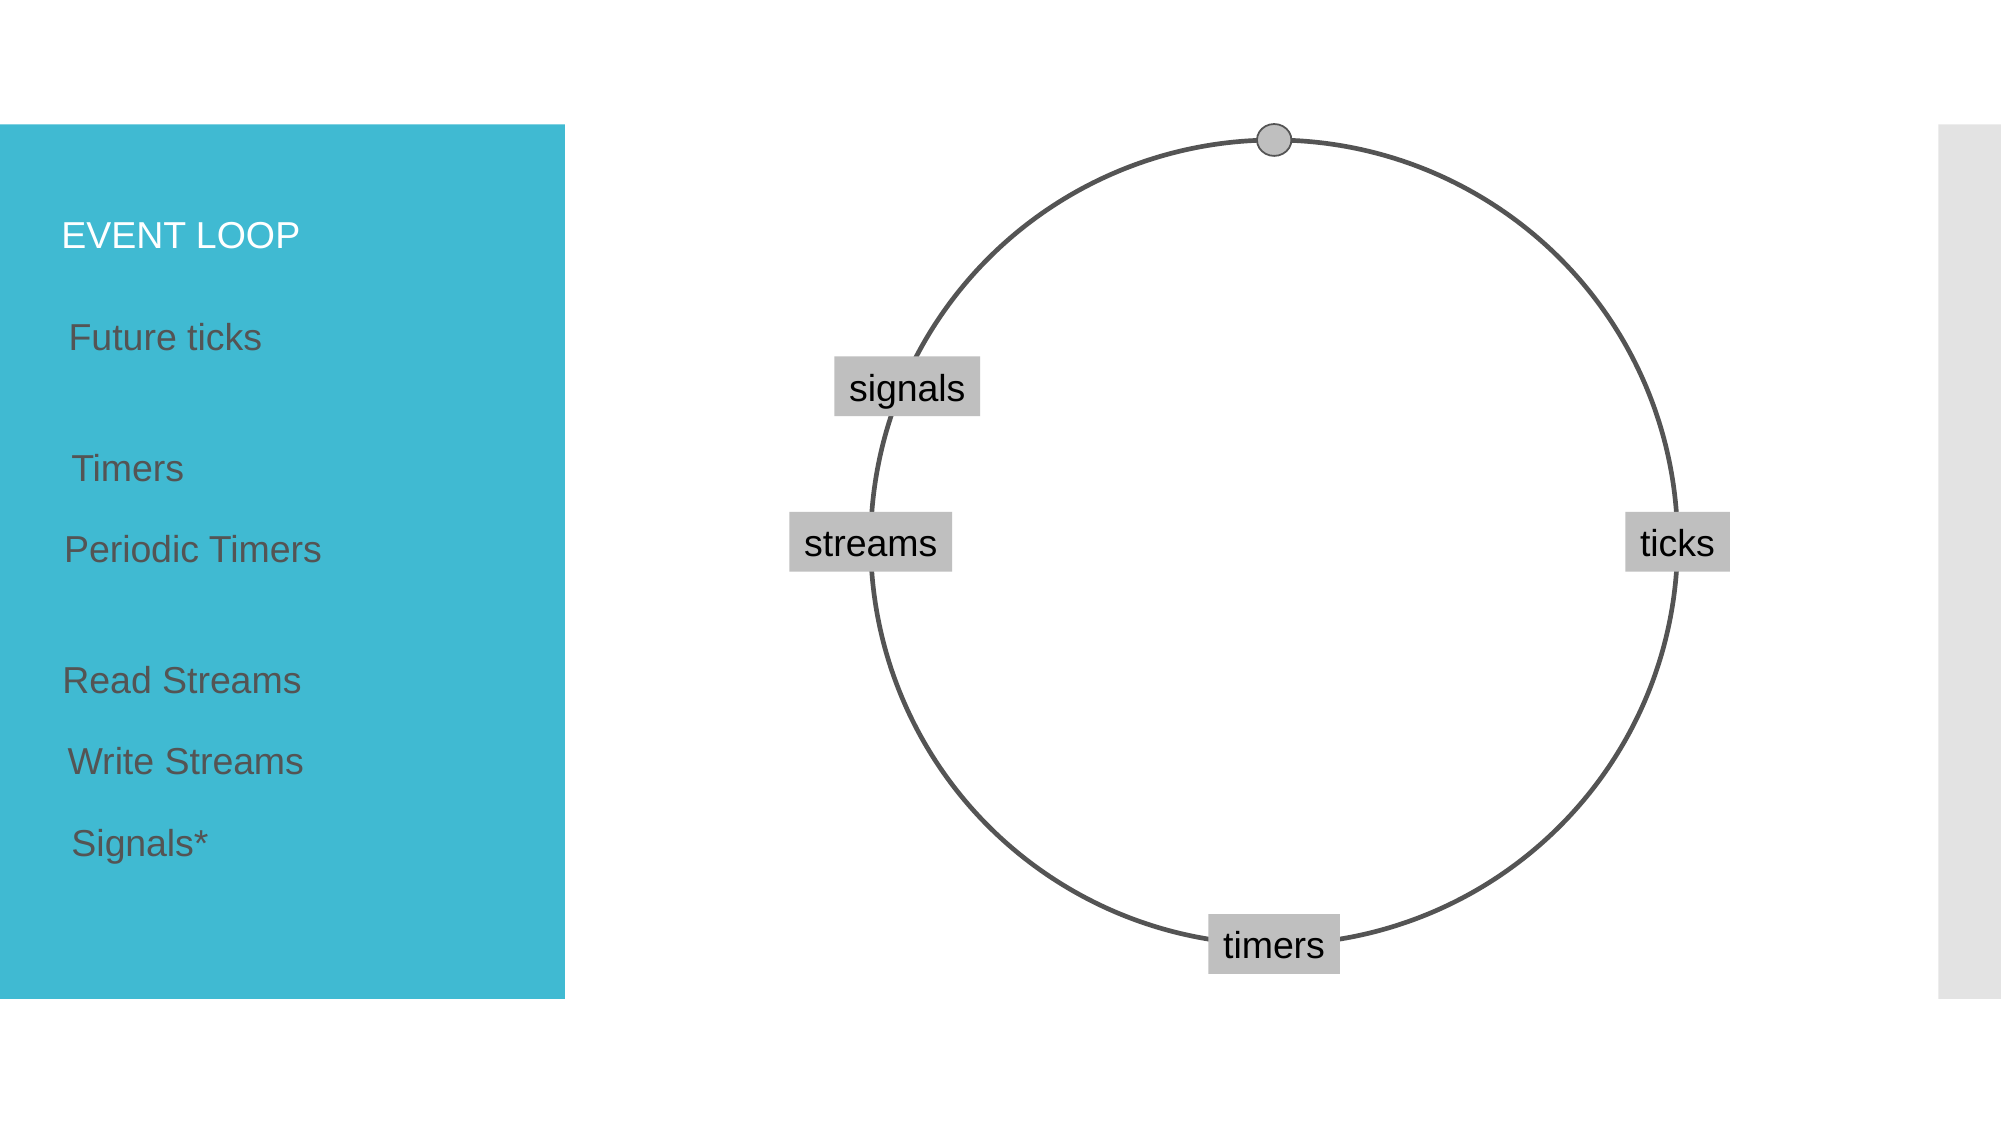

EVENT LOOP
Future ticks
signals
Timers
streams
ticks
Periodic Timers
Read Streams
Write Streams
Signals*
timers